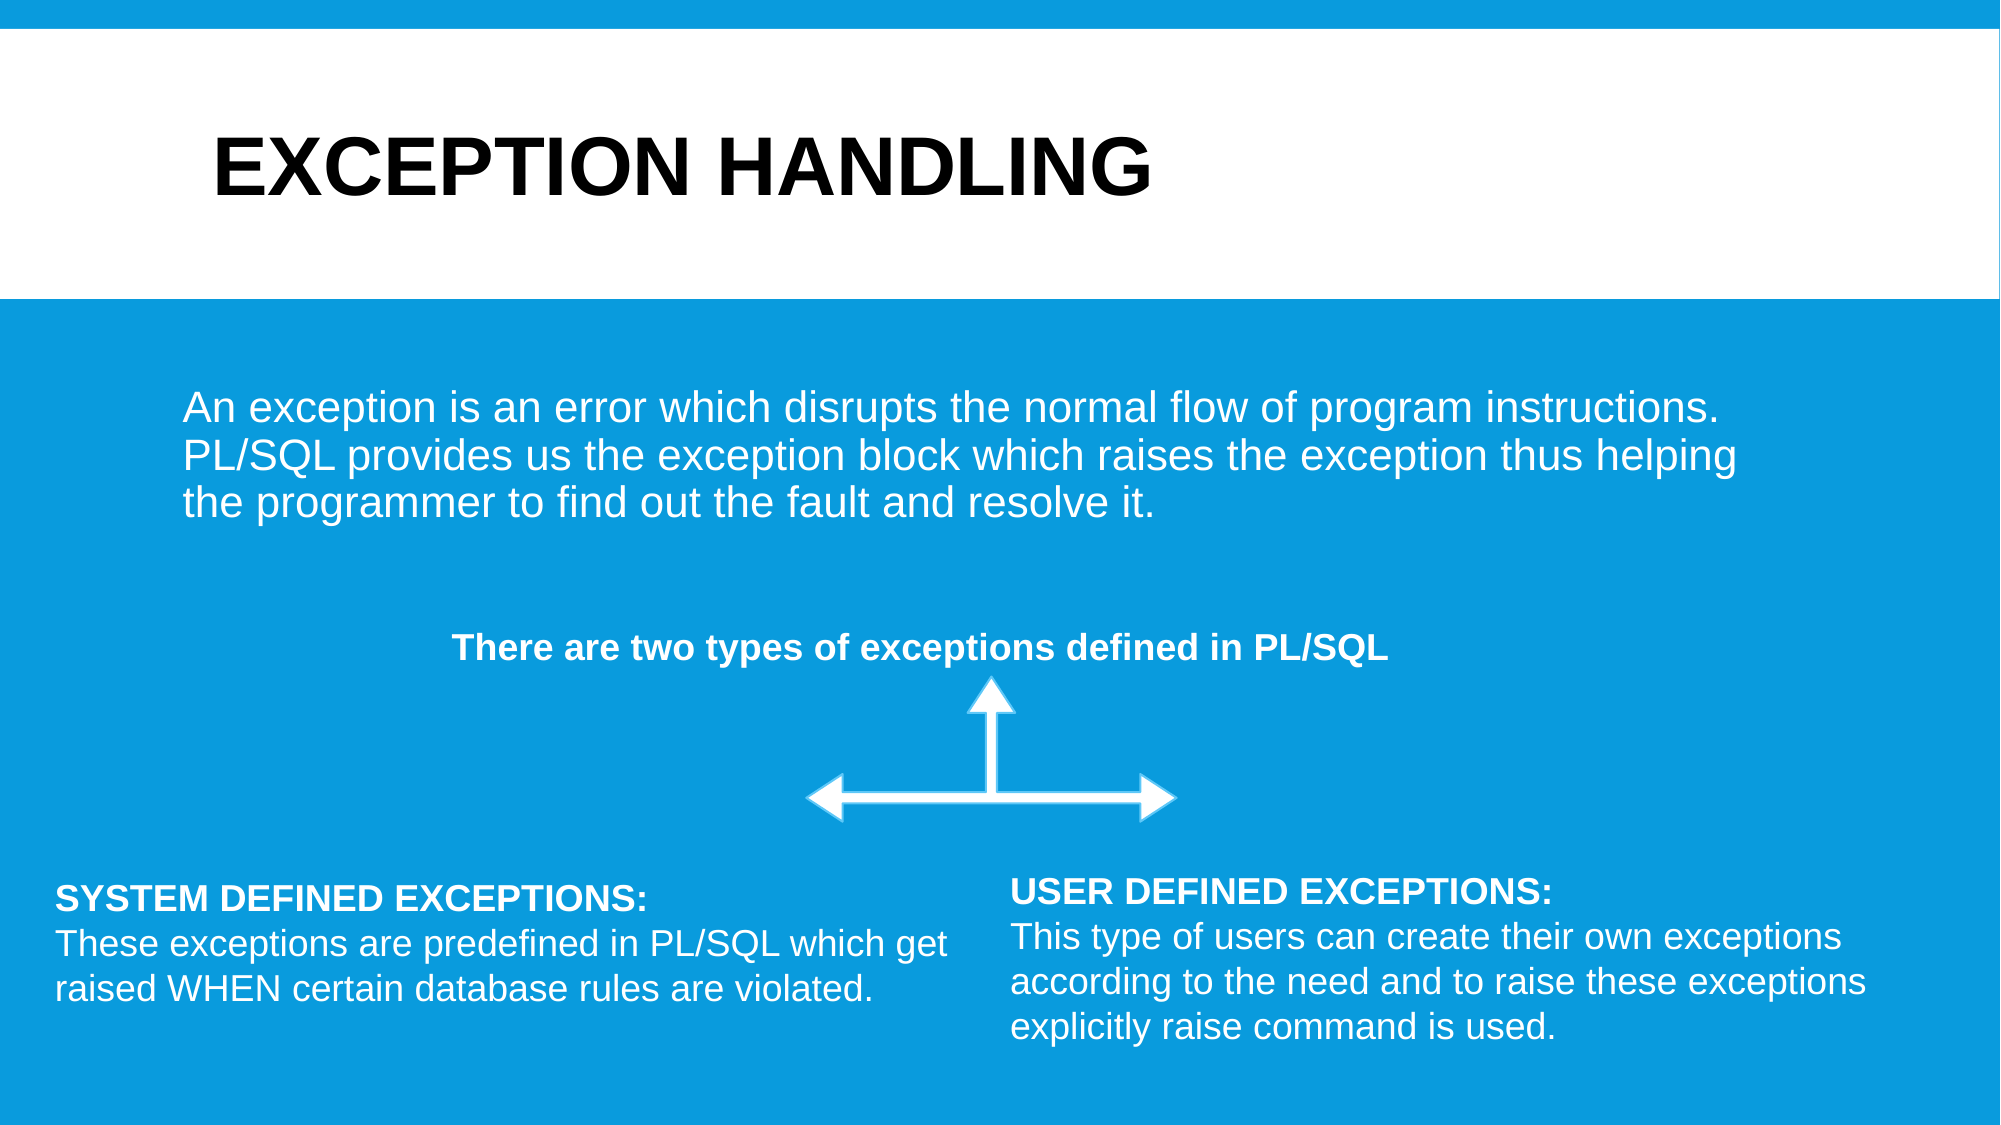

# EXCEPTION HANDLING
An exception is an error which disrupts the normal flow of program instructions. PL/SQL provides us the exception block which raises the exception thus helping the programmer to find out the fault and resolve it.

There are two types of exceptions defined in PL/SQL

SYSTEM DEFINED EXCEPTIONS:
These exceptions are predefined in PL/SQL which get raised WHEN certain database rules are violated.
USER DEFINED EXCEPTIONS:
This type of users can create their own exceptions according to the need and to raise these exceptions explicitly raise command is used.